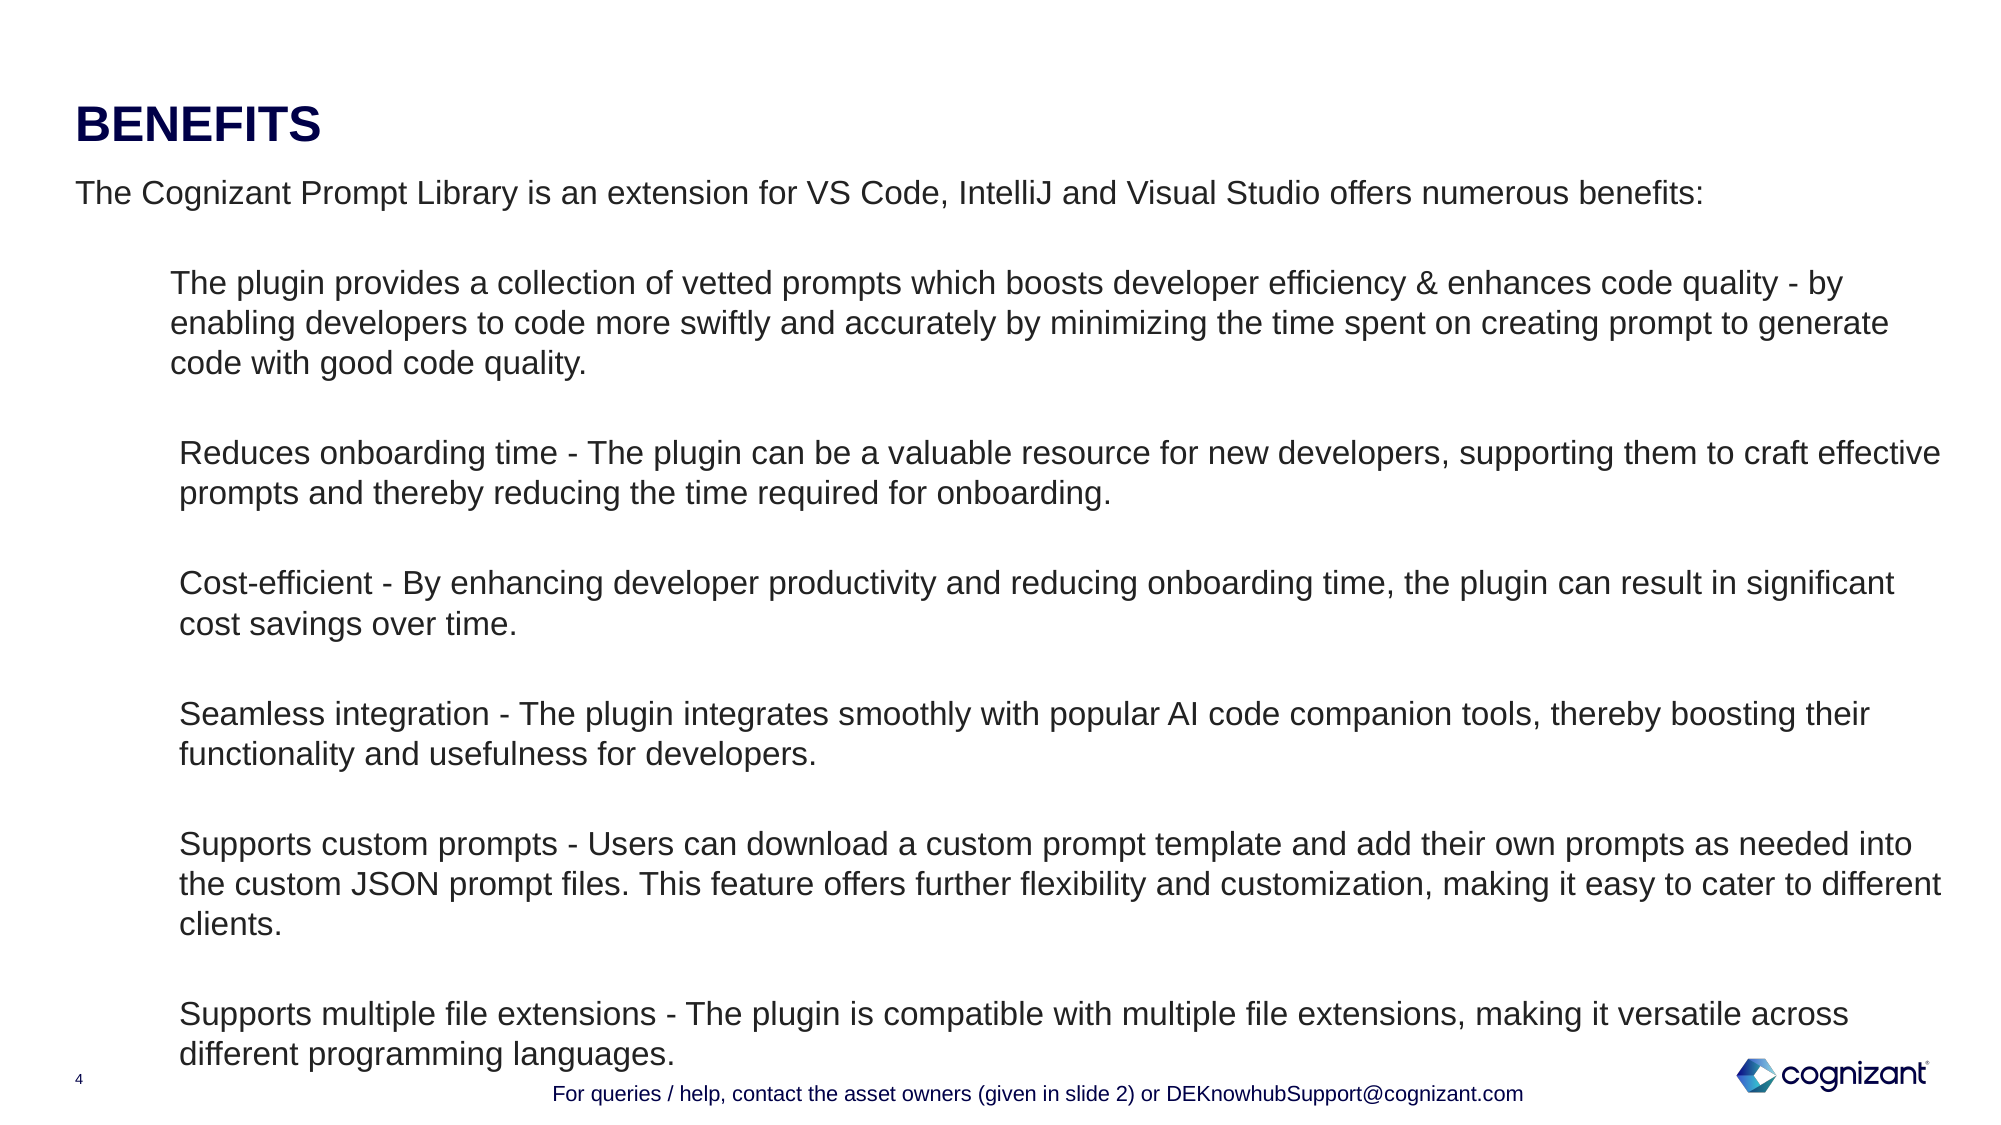

# BENEFITS
The Cognizant Prompt Library is an extension for VS Code, IntelliJ and Visual Studio offers numerous benefits:
The plugin provides a collection of vetted prompts which boosts developer efficiency & enhances code quality - by enabling developers to code more swiftly and accurately by minimizing the time spent on creating prompt to generate code with good code quality.
Reduces onboarding time - The plugin can be a valuable resource for new developers, supporting them to craft effective prompts and thereby reducing the time required for onboarding.
Cost-efficient - By enhancing developer productivity and reducing onboarding time, the plugin can result in significant cost savings over time.
Seamless integration - The plugin integrates smoothly with popular AI code companion tools, thereby boosting their functionality and usefulness for developers.
Supports custom prompts - Users can download a custom prompt template and add their own prompts as needed into the custom JSON prompt files. This feature offers further flexibility and customization, making it easy to cater to different clients.
Supports multiple file extensions - The plugin is compatible with multiple file extensions, making it versatile across different programming languages.
4
For queries / help, contact the asset owners (given in slide 2) or DEKnowhubSupport@cognizant.com